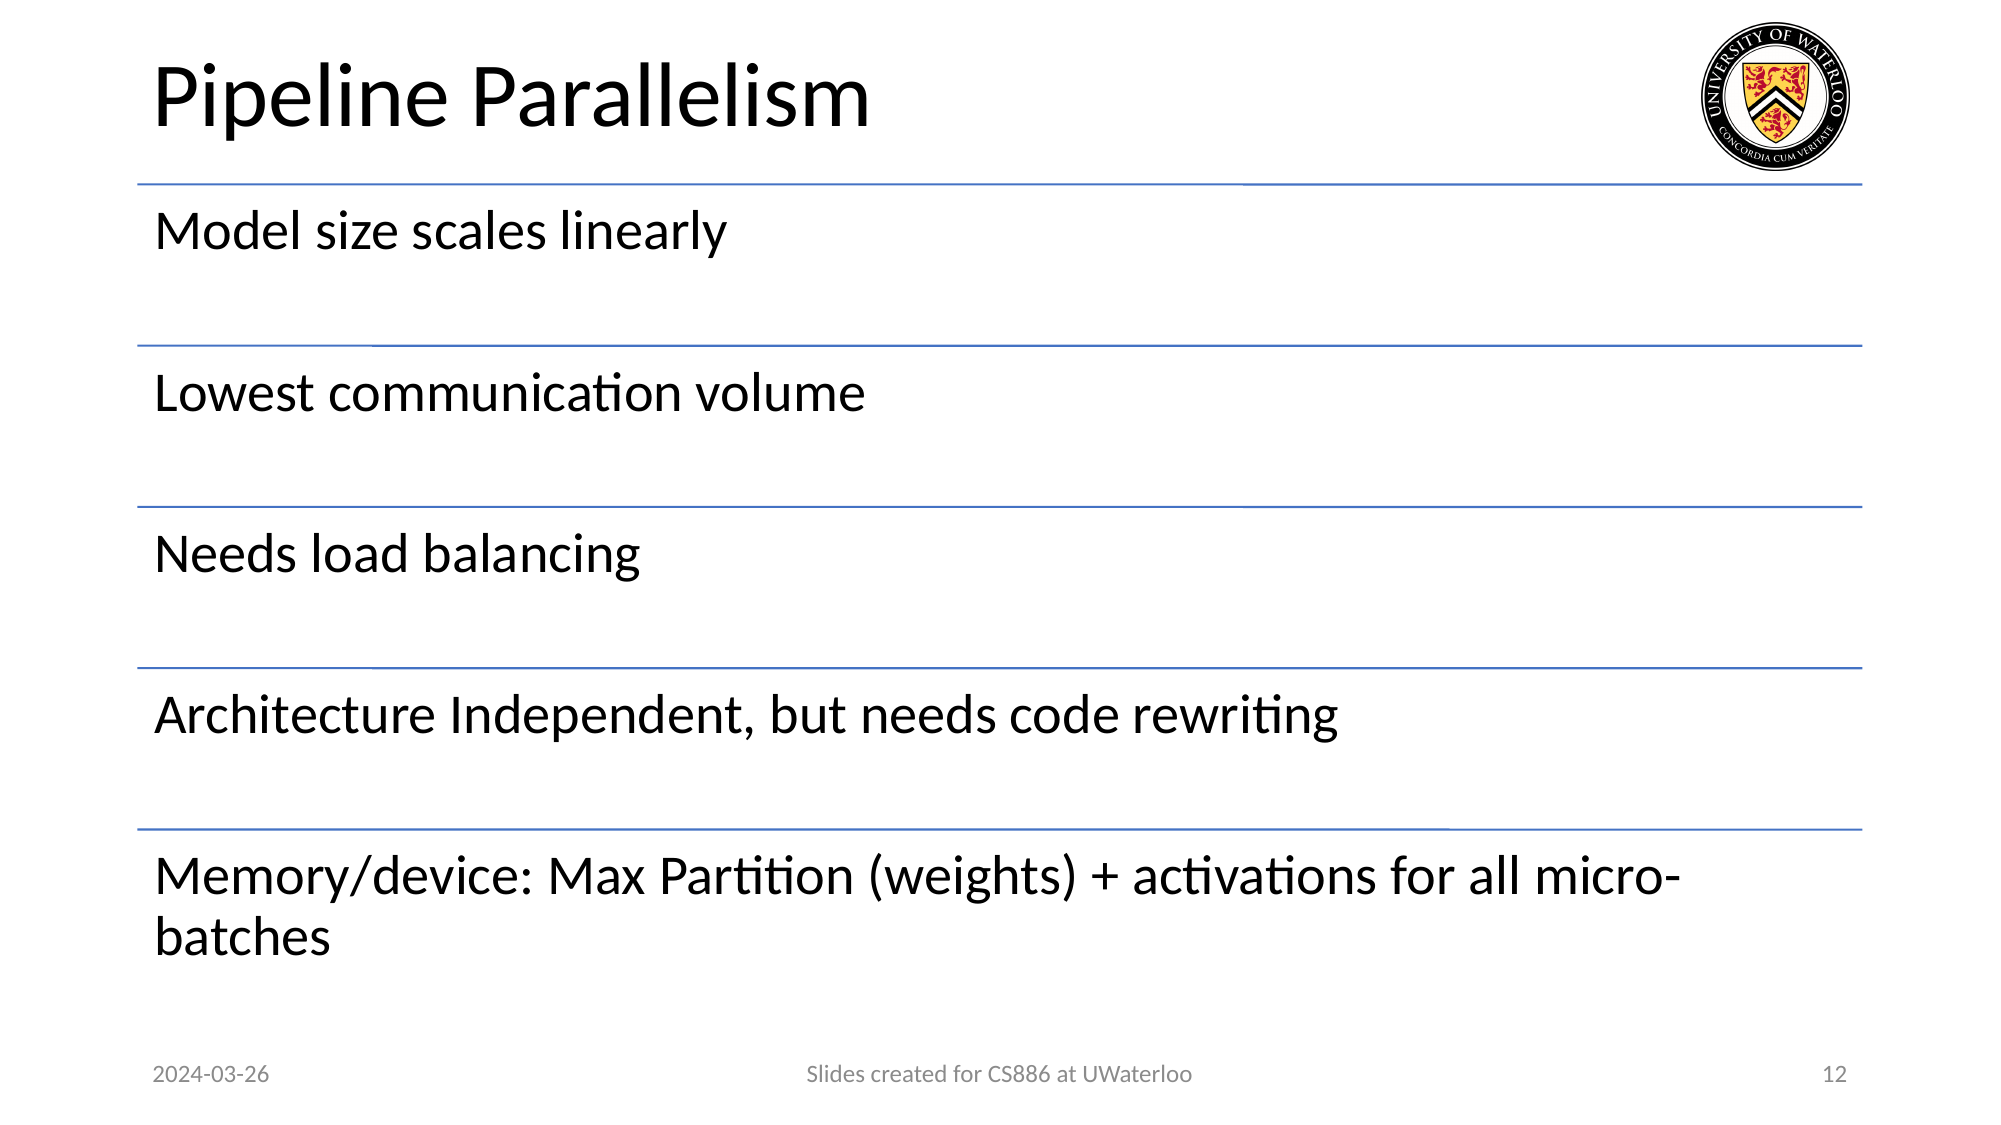

# Pipeline Parallelism
Model size scales linearly
Lowest communication volume
Needs load balancing
Architecture Independent, but needs code rewriting
Memory/device: Max Partition (weights) + activations for all micro-batches
2024-03-26
Slides created for CS886 at UWaterloo
12